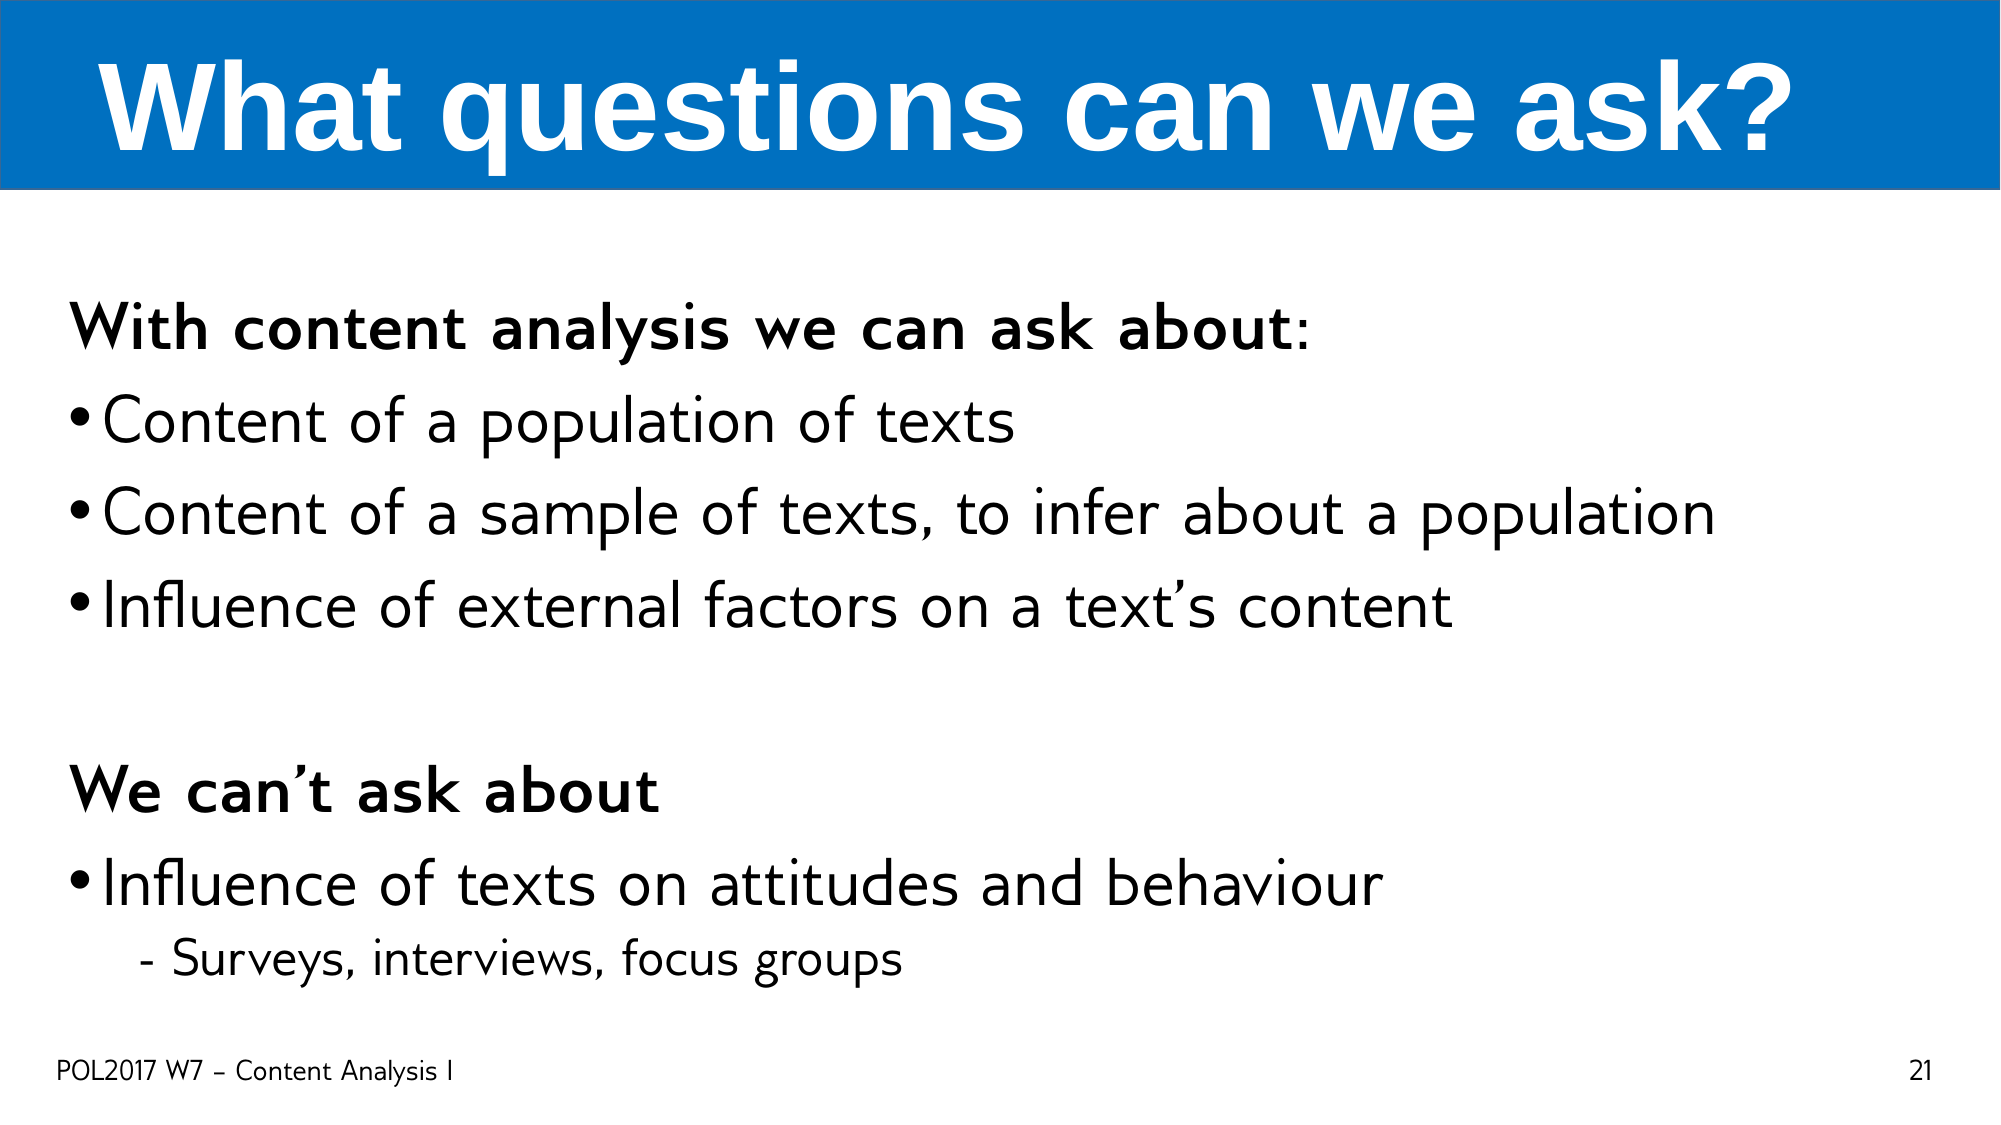

# What questions can we ask?
With content analysis we can ask about:
Content of a population of texts
Content of a sample of texts, to infer about a population
Influence of external factors on a text’s content

We can’t ask about
Influence of texts on attitudes and behaviour
- Surveys, interviews, focus groups
POL2017 W7 – Content Analysis I
21